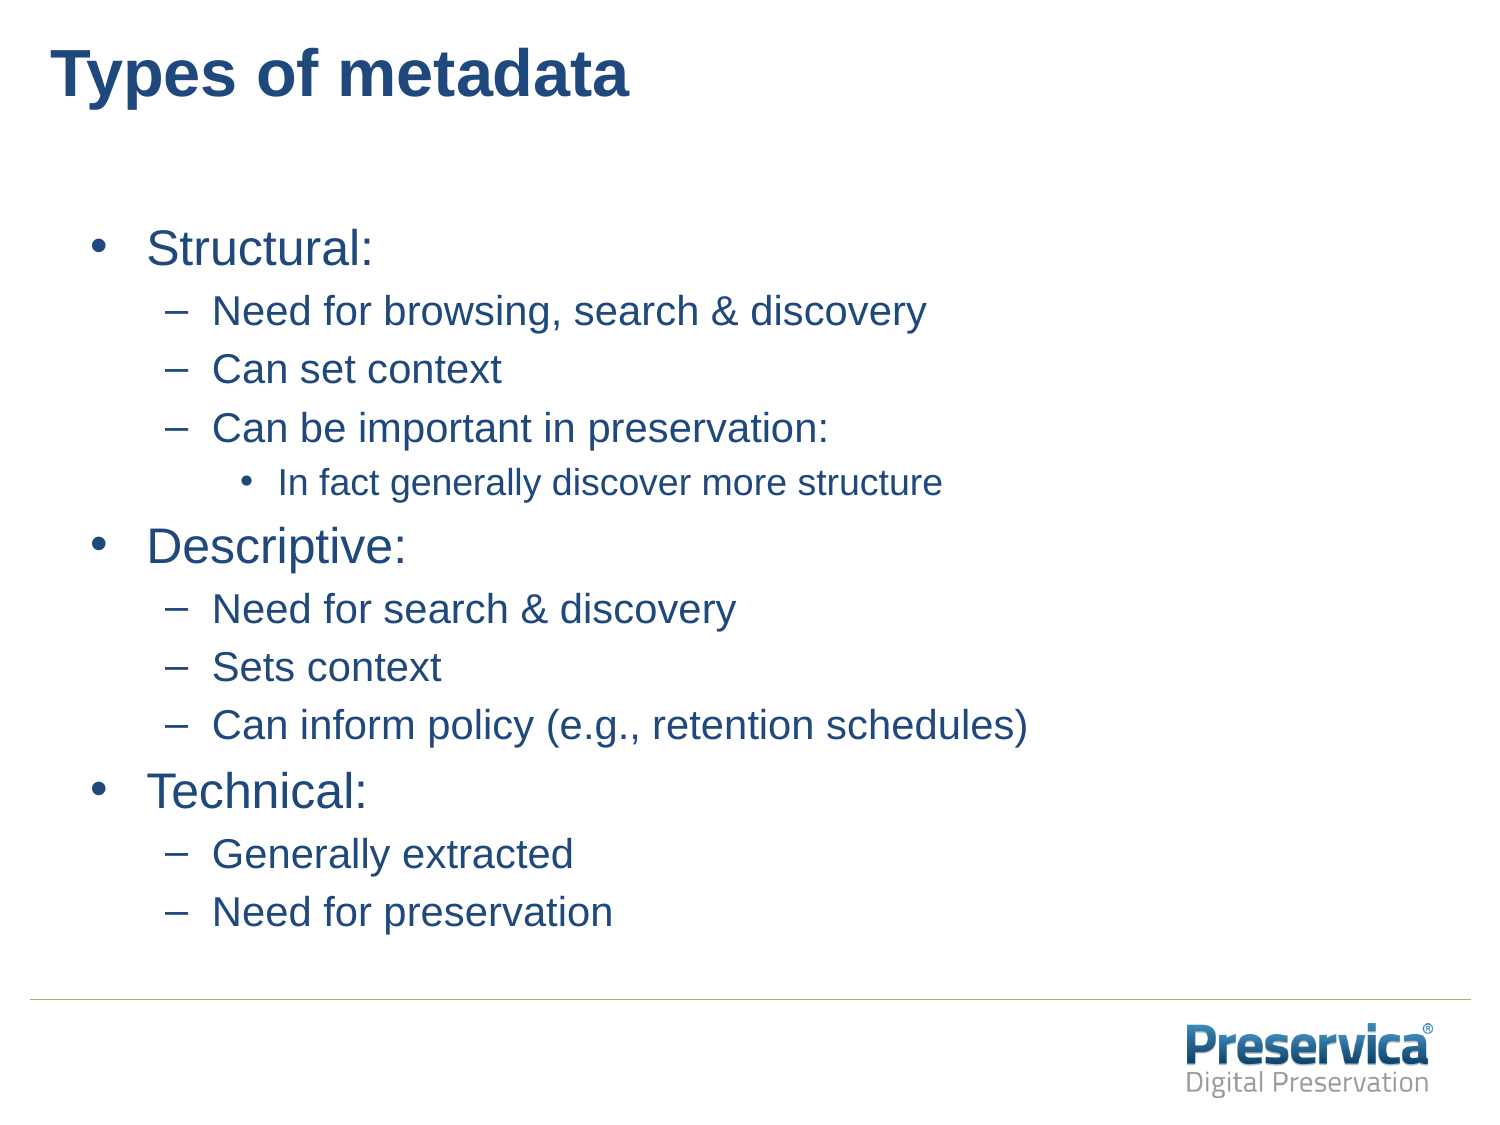

# Types of metadata
Structural:
Need for browsing, search & discovery
Can set context
Can be important in preservation:
In fact generally discover more structure
Descriptive:
Need for search & discovery
Sets context
Can inform policy (e.g., retention schedules)
Technical:
Generally extracted
Need for preservation